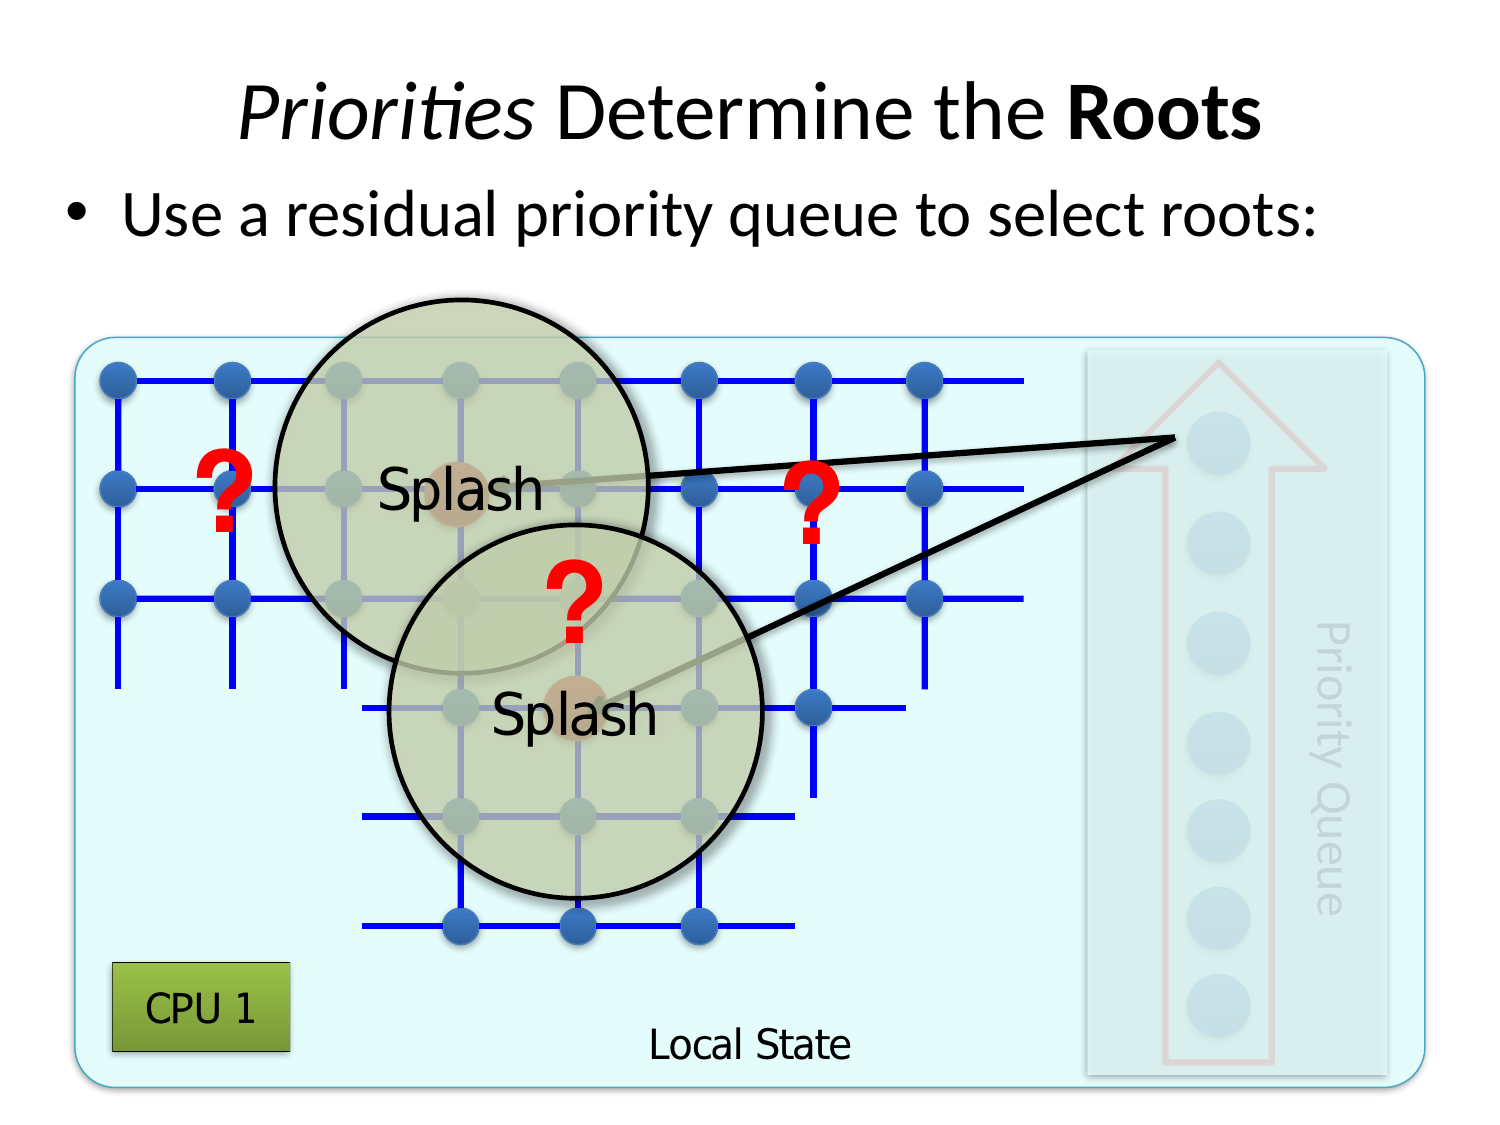

# Priorities Determine the Roots
Use a residual priority queue to select roots:
Splash
Local State

?
?
?

Splash

Priority Queue

CPU 1

33